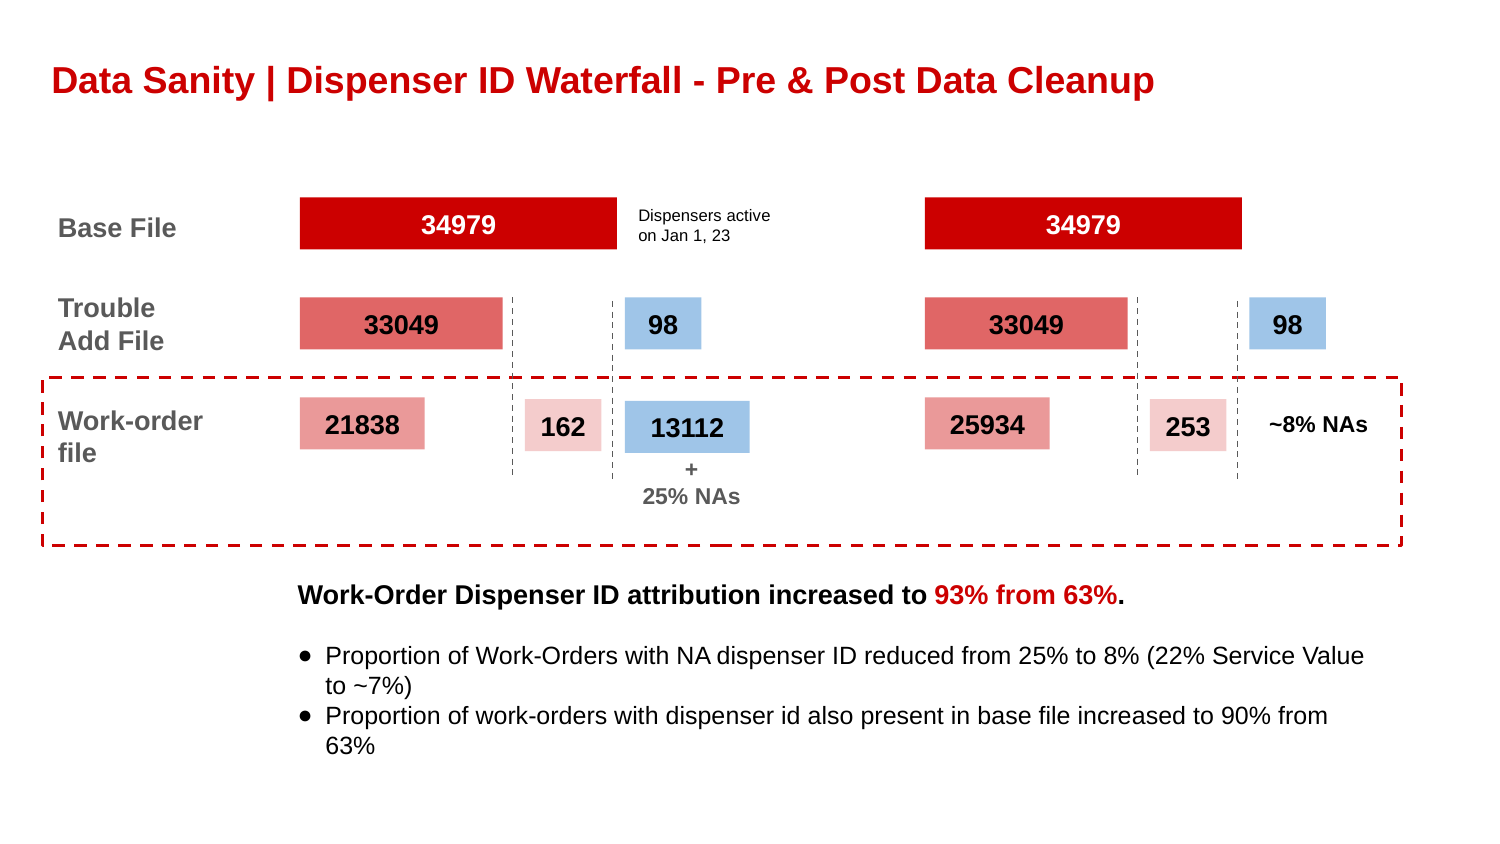

Data Sanity | Dispenser ID Waterfall - Pre & Post Data Cleanup
Dispensers active on Jan 1, 23
Base File
34979
34979
Trouble Add File
33049
98
33049
98

Work-order file
~8% NAs
21838
25934
162
253
13112
+
25% NAs
Work-Order Dispenser ID attribution increased to 93% from 63%.

Proportion of Work-Orders with NA dispenser ID reduced from 25% to 8% (22% Service Value to ~7%)
Proportion of work-orders with dispenser id also present in base file increased to 90% from 63%